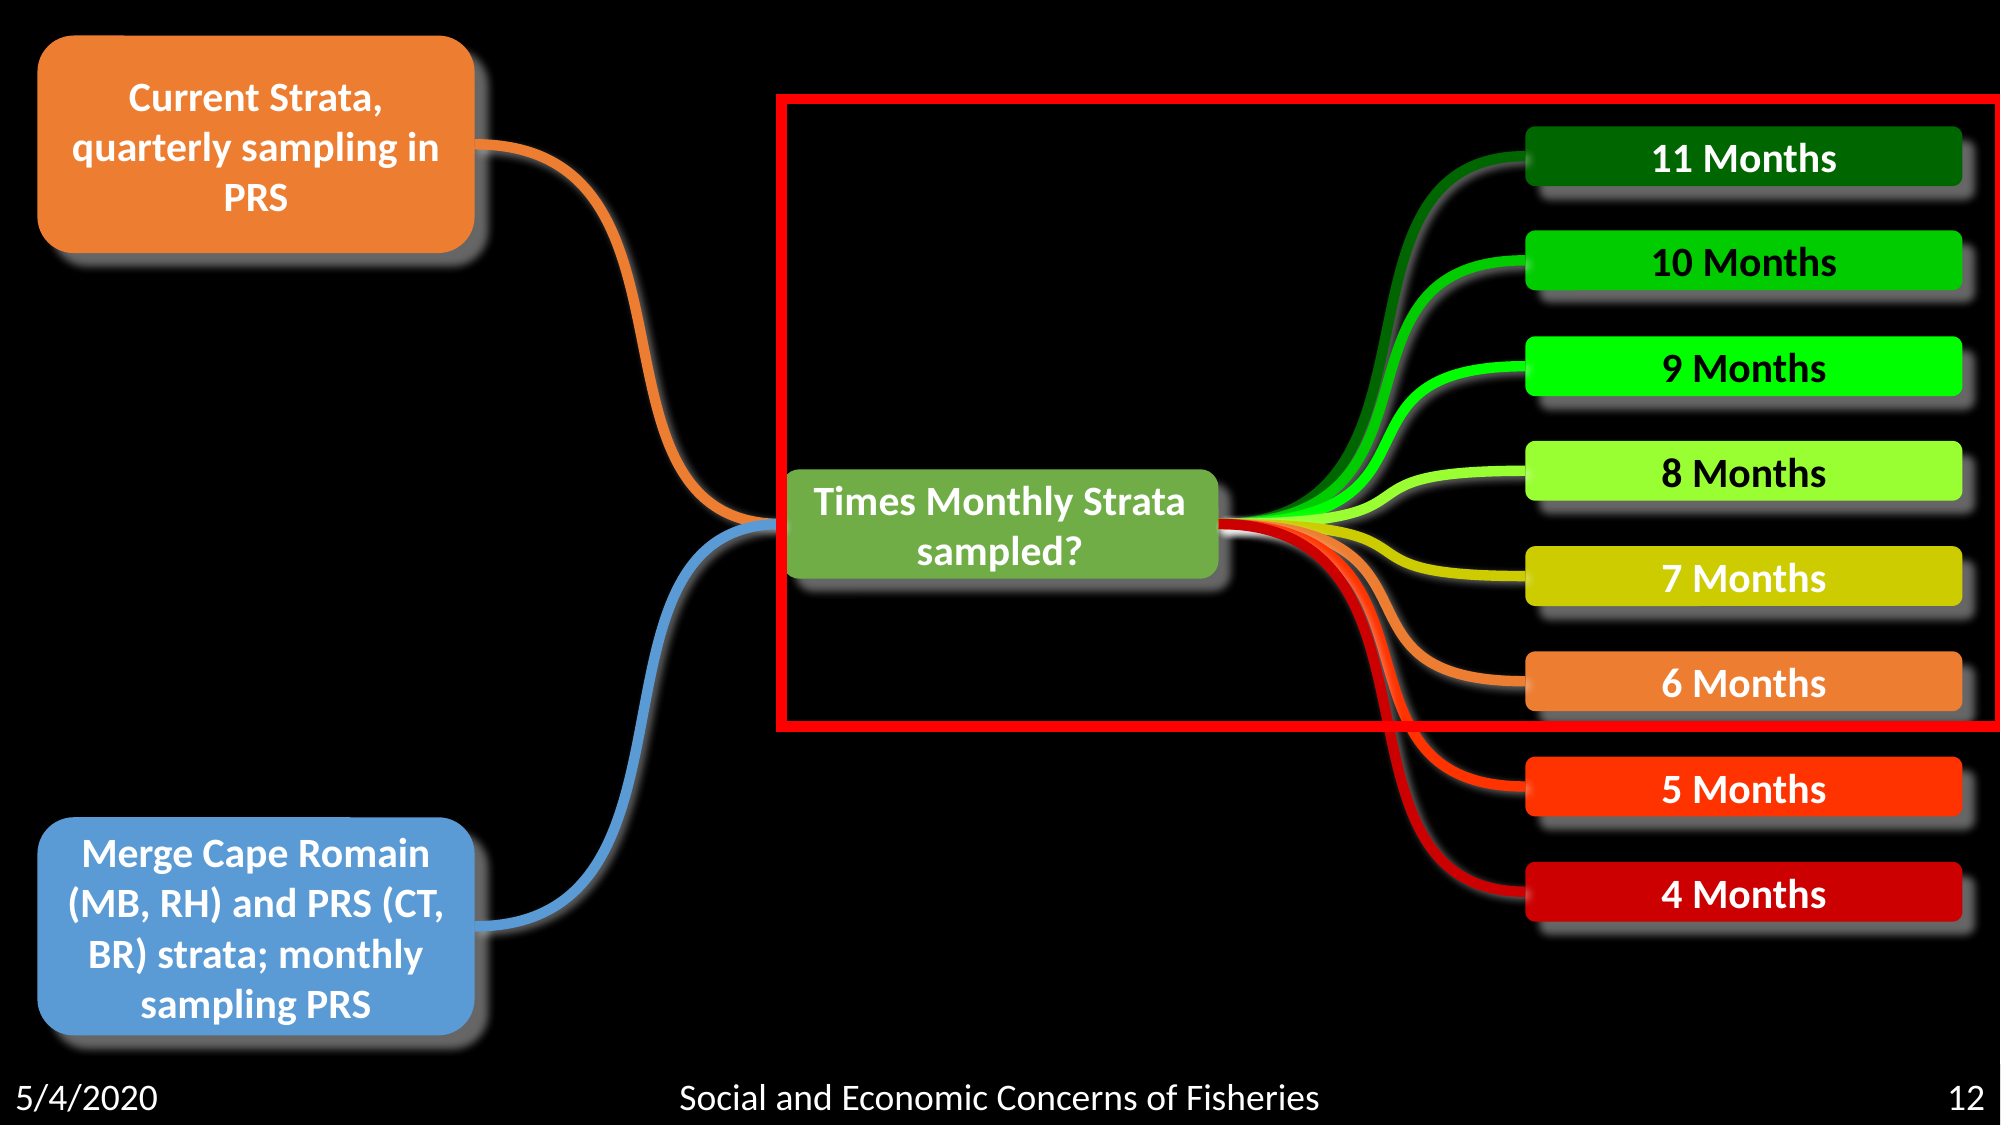

Current Strata, quarterly sampling in PRS

11 Months
10 Months
9 Months
8 Months
7 Months
6 Months
5 Months
4 Months
Times Monthly Strata sampled?
Merge Cape Romain (MB, RH) and PRS (CT, BR) strata; monthly sampling PRS
5/4/2020
Social and Economic Concerns of Fisheries
12